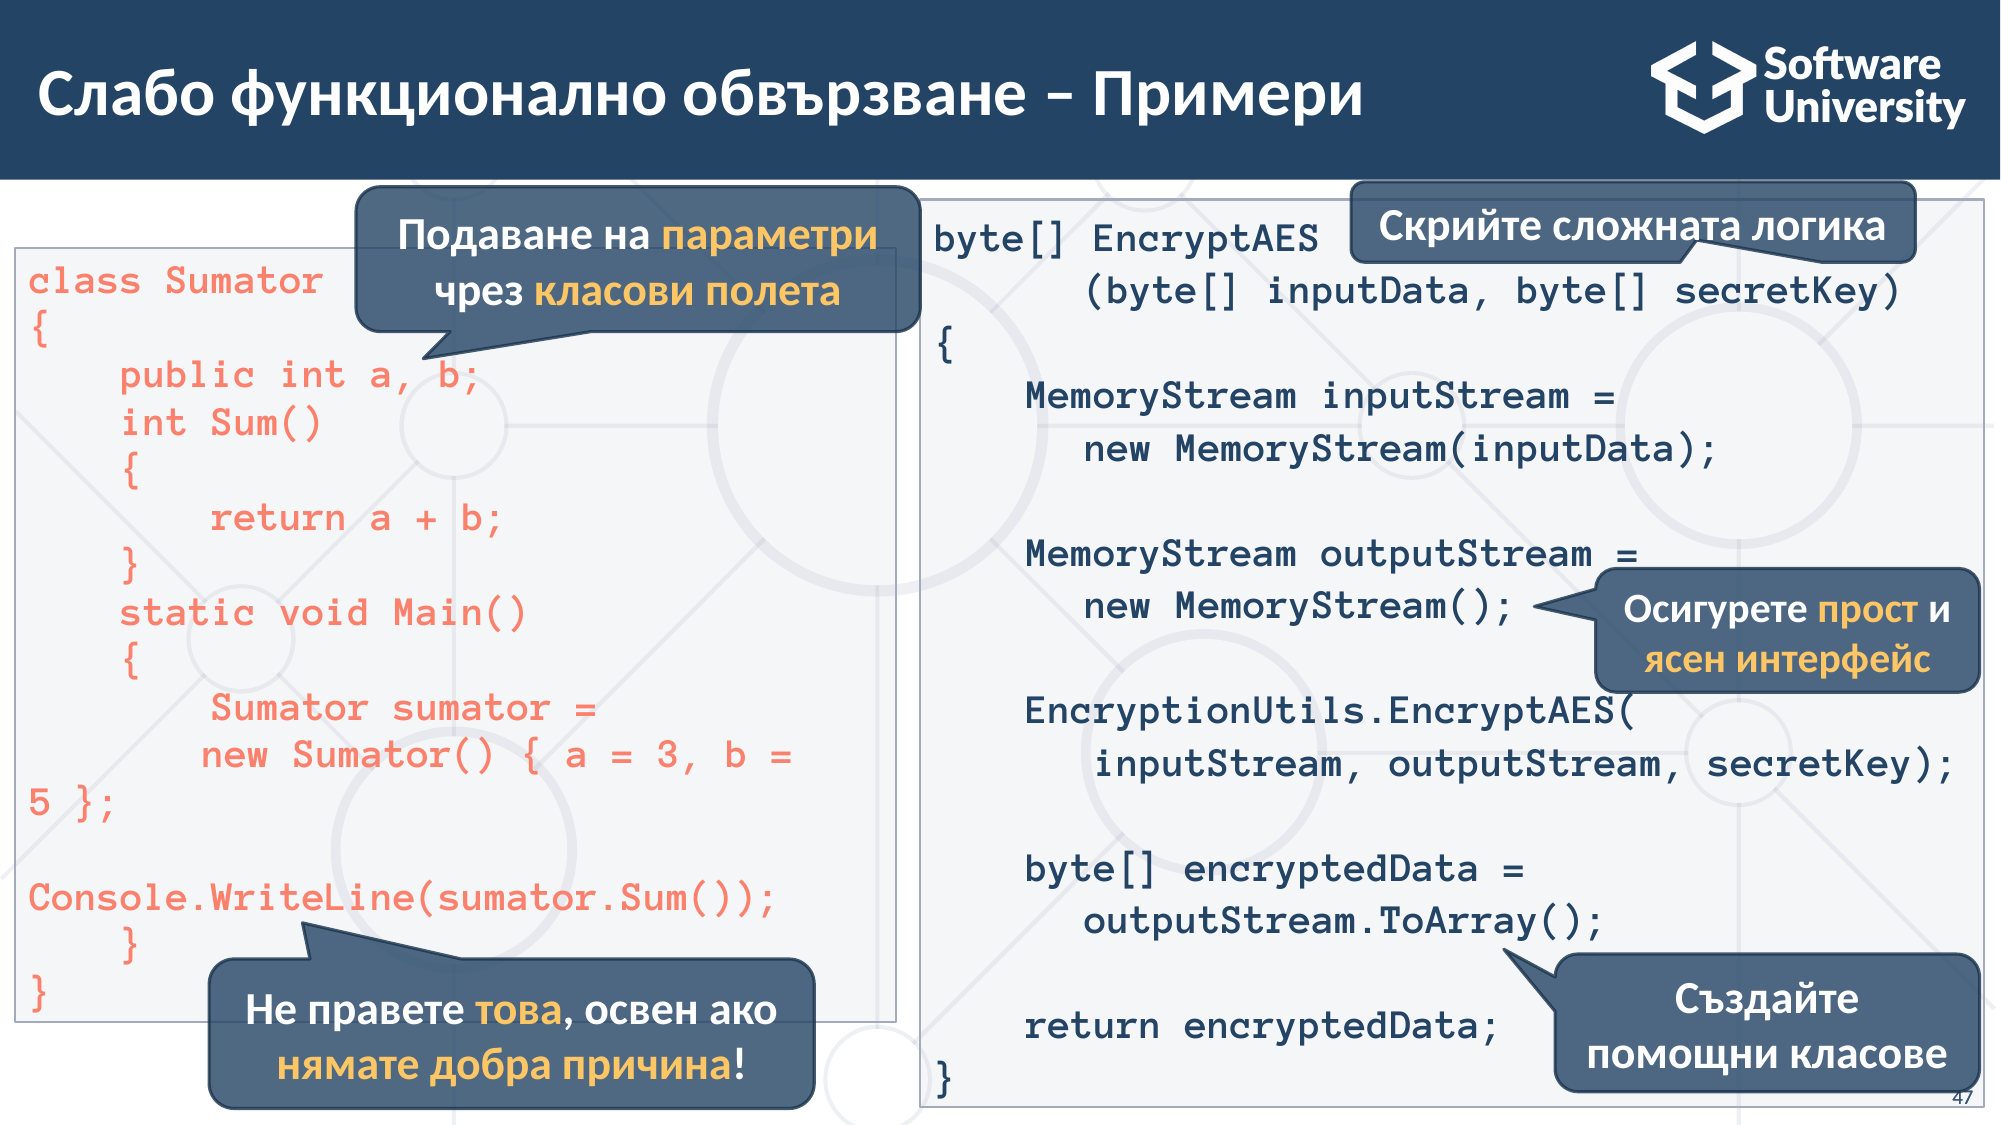

# Слабо функционално обвързване – Примери
Скрийте сложната логика
Подаване на параметри чрез класови полета
byte[] EncryptAES
	(byte[] inputData, byte[] secretKey)
{
    MemoryStream inputStream =
	new MemoryStream(inputData);

    MemoryStream outputStream =
	new MemoryStream();

    EncryptionUtils.EncryptAES(
       inputStream, outputStream, secretKey);

    byte[] encryptedData =
	outputStream.ToArray();

    return encryptedData;
}
class Sumator
{
    public int a, b;
    int Sum()
    {
        return a + b;
    }
    static void Main()
    {
        Sumator sumator =
	 new Sumator() { a = 3, b = 5 };
        Console.WriteLine(sumator.Sum());
    }
}
Осигурете прост и ясен интерфейс
Създайте помощни класове
Не правете това, освен ако нямате добра причина!
47
47